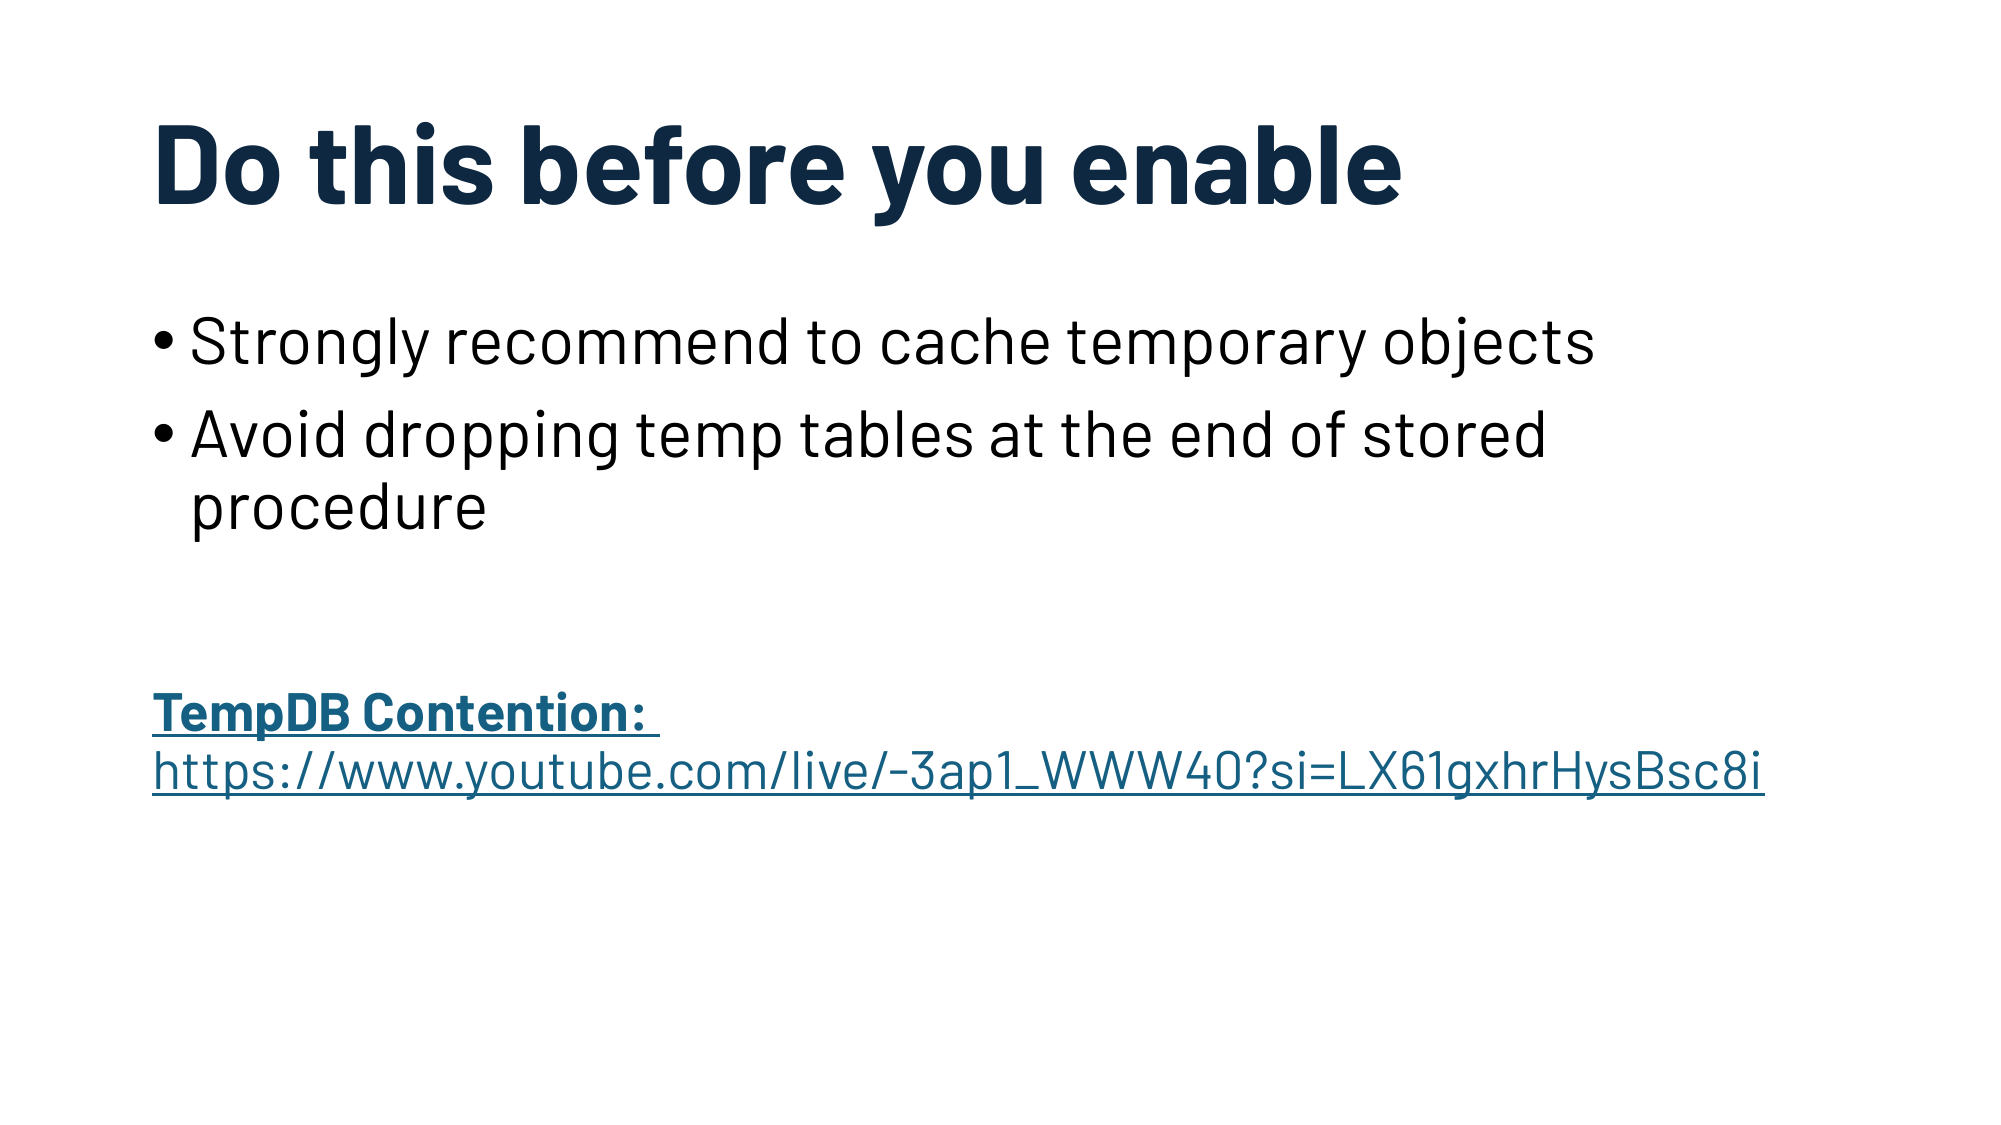

# Do this before you enable
Strongly recommend to cache temporary objects
Avoid dropping temp tables at the end of stored procedure

TempDB Contention: https://www.youtube.com/live/-3ap1_WWW40?si=LX61gxhrHysBsc8i